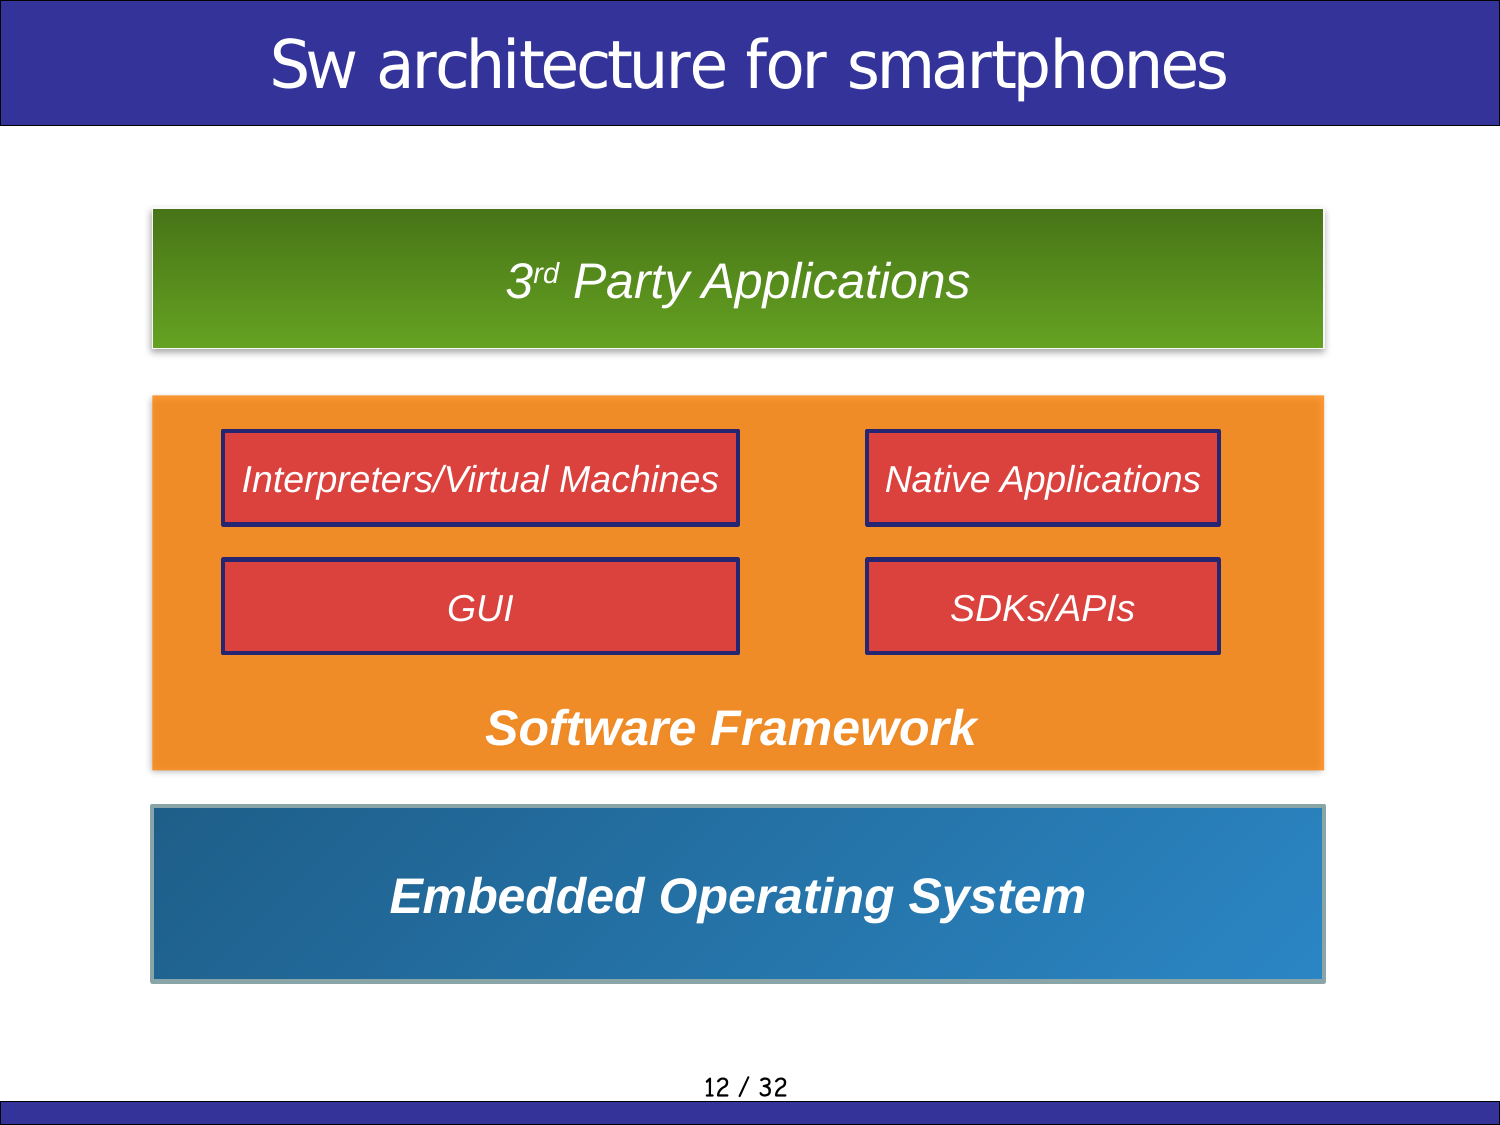

# Sw architecture for smartphones
3rd Party Applications

Software Framework
Interpreters/Virtual Machines
Native Applications
GUI
SDKs/APIs
Embedded Operating System
12 / 32